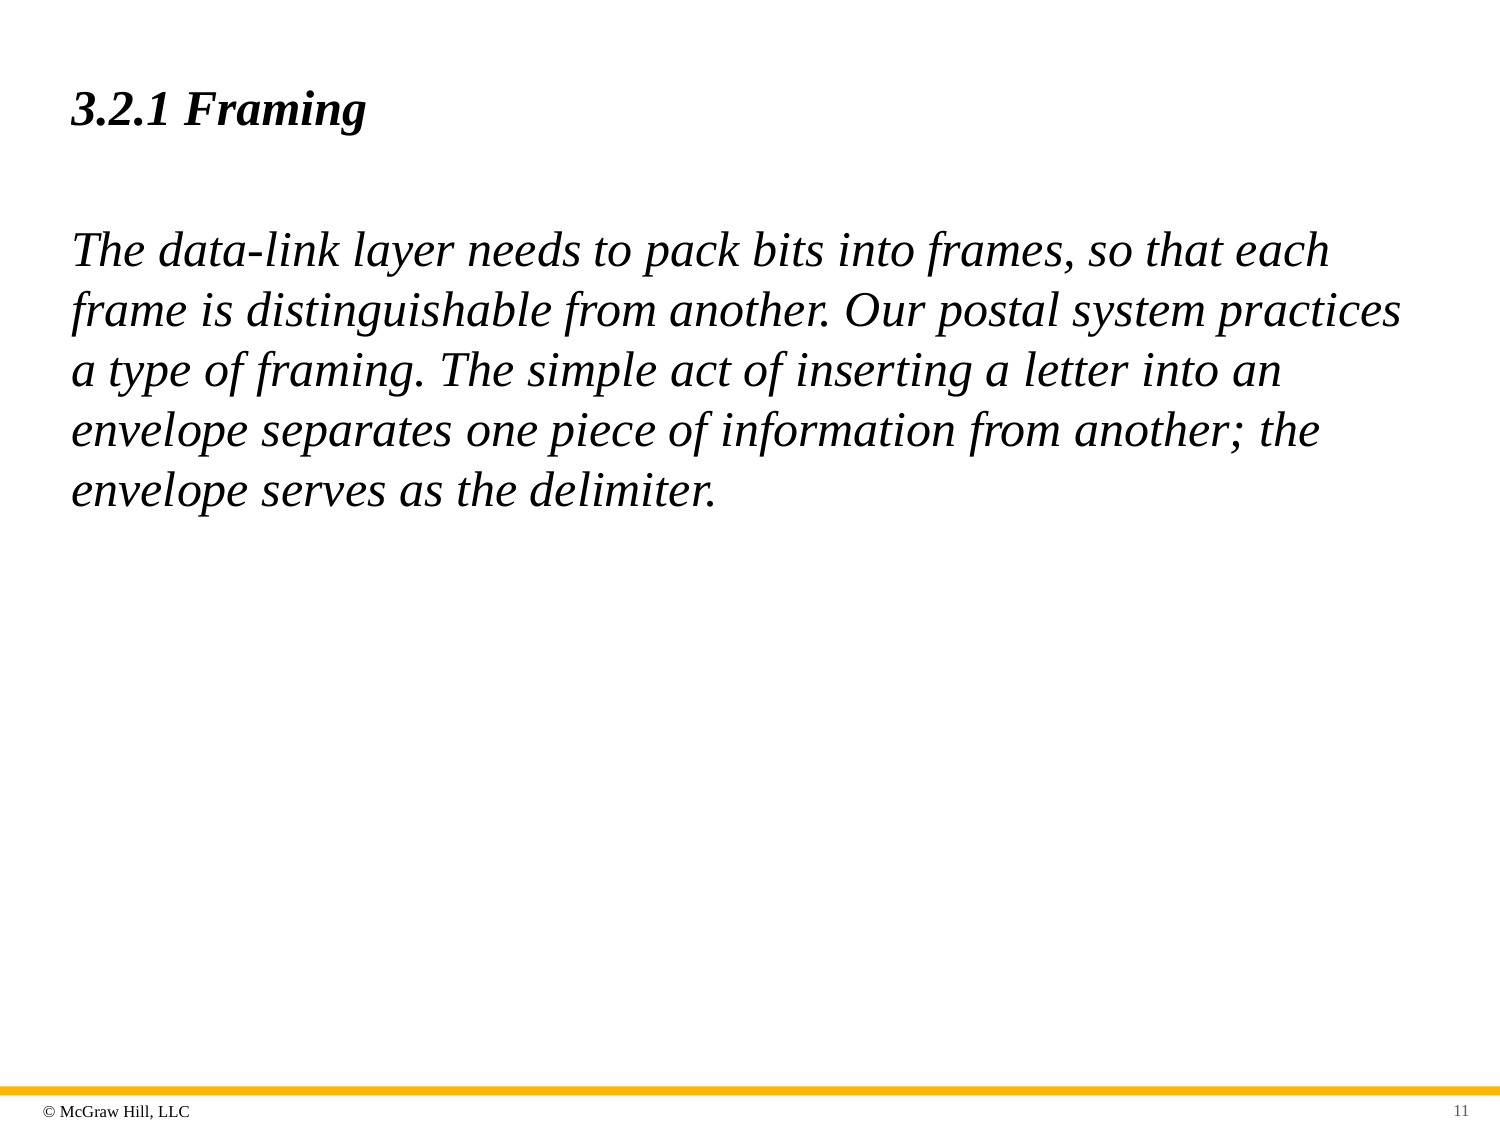

# 3.2.1 Framing
The data-link layer needs to pack bits into frames, so that each frame is distinguishable from another. Our postal system practices a type of framing. The simple act of inserting a letter into an envelope separates one piece of information from another; the envelope serves as the delimiter.
11